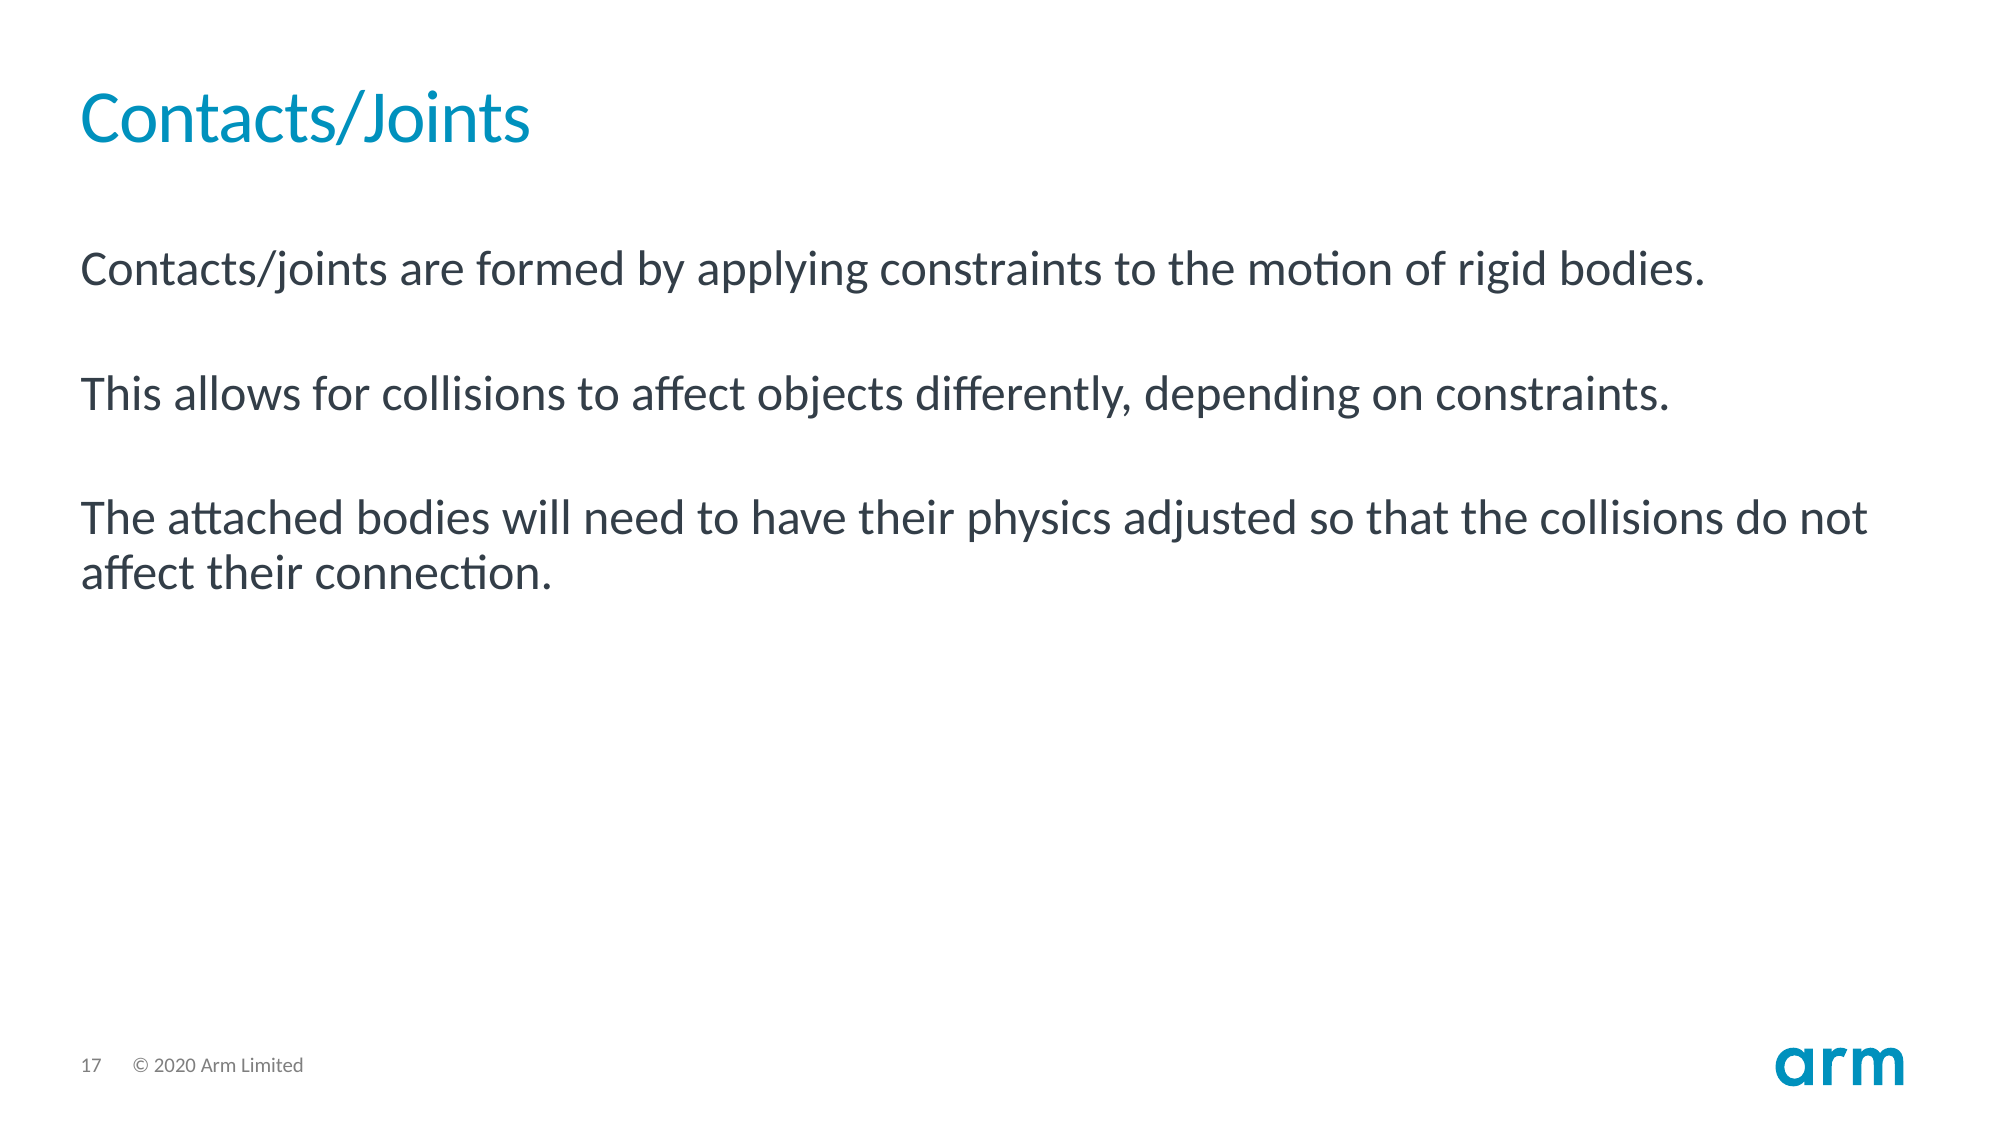

# Contacts/Joints
Contacts/joints are formed by applying constraints to the motion of rigid bodies.

This allows for collisions to affect objects differently, depending on constraints.

The attached bodies will need to have their physics adjusted so that the collisions do not affect their connection.